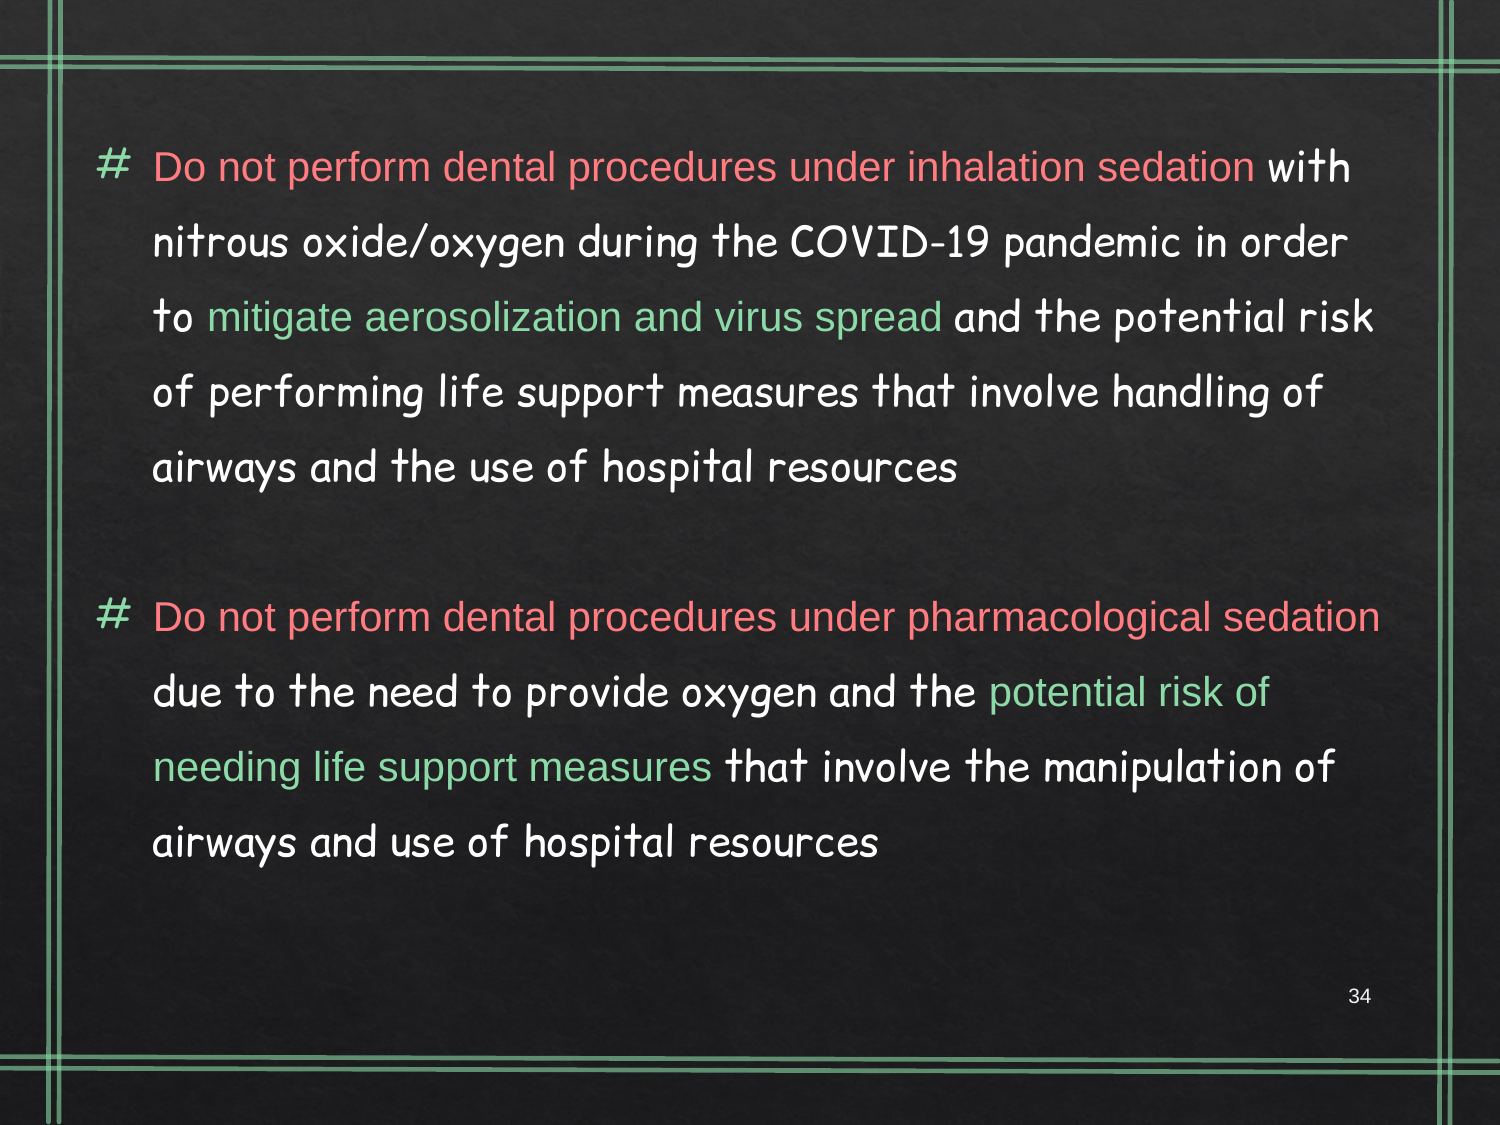

Do not perform dental procedures under inhalation sedation with nitrous oxide/oxygen during the COVID-19 pandemic in order to mitigate aerosolization and virus spread and the potential risk of performing life support measures that involve handling of airways and the use of hospital resources

Do not perform dental procedures under pharmacological sedation due to the need to provide oxygen and the potential risk of needing life support measures that involve the manipulation of airways and use of hospital resources
34